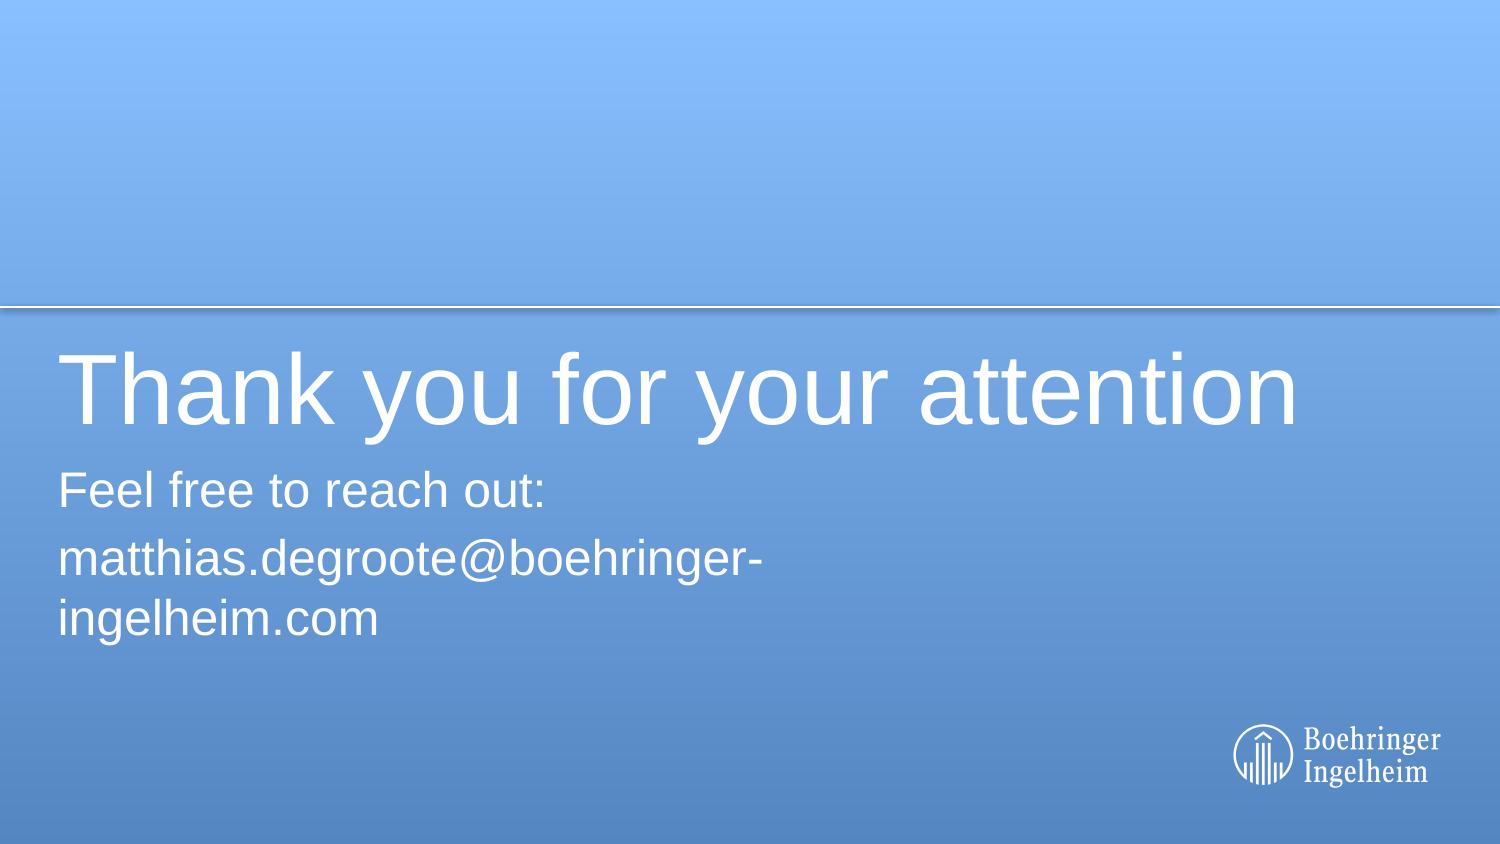

Thank you for your attention
Feel free to reach out:
matthias.degroote@boehringer-ingelheim.com